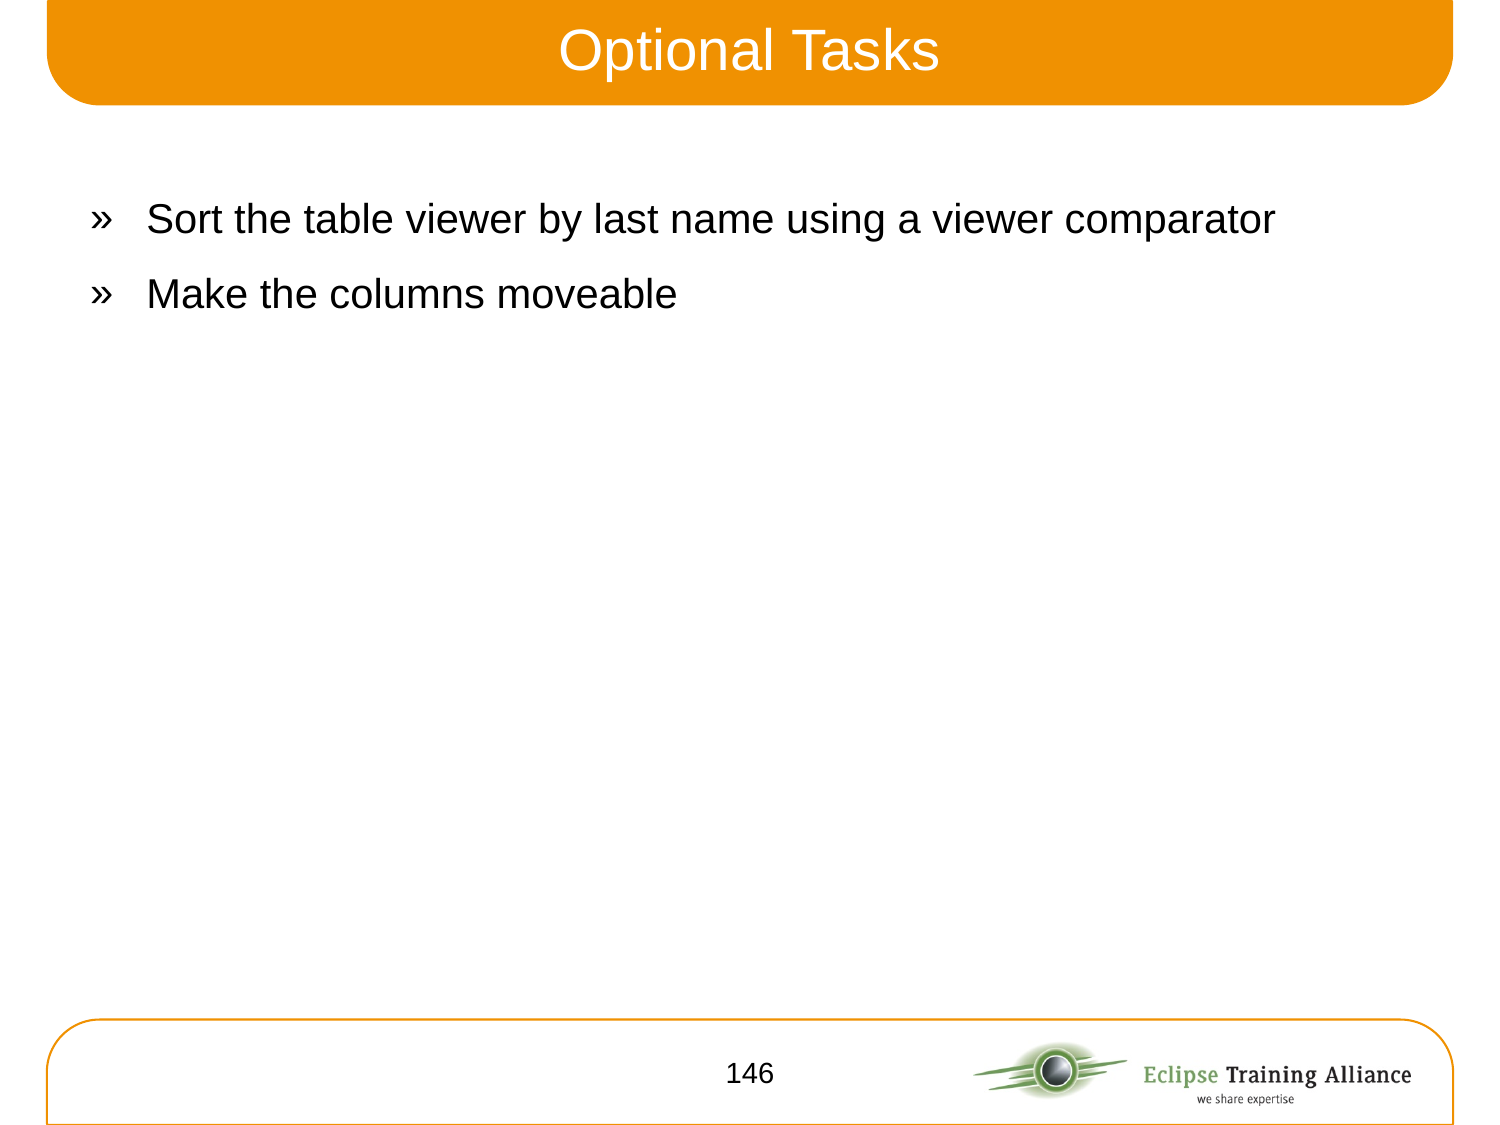

# Optional Tasks
Sort the table viewer by last name using a viewer comparator
Make the columns moveable